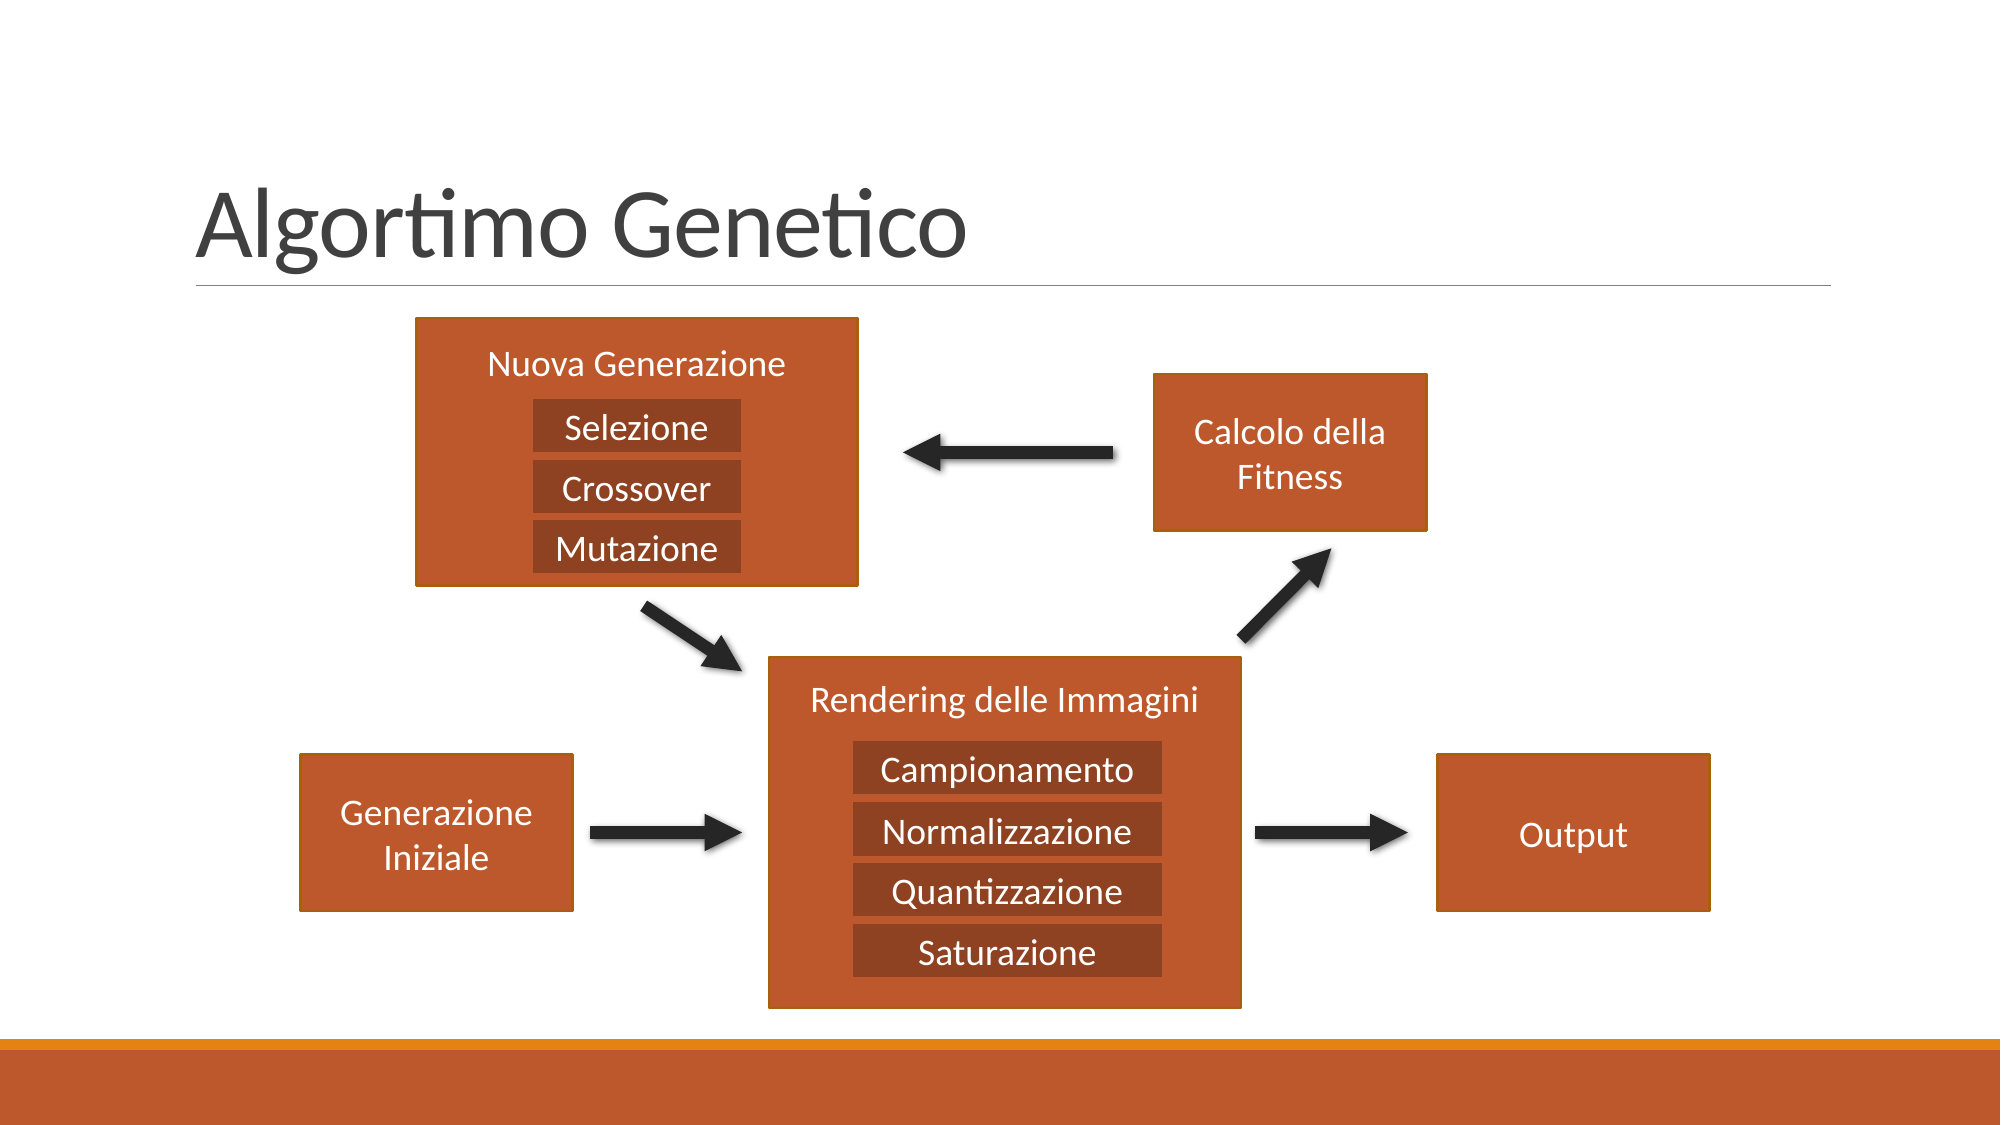

# Algortimo Genetico
Nuova Generazione

Calcolo della
Fitness
Selezione
Crossover
Mutazione
Rendering delle Immagini

Campionamento
Generazione
Iniziale
Output
Normalizzazione
Quantizzazione
Saturazione